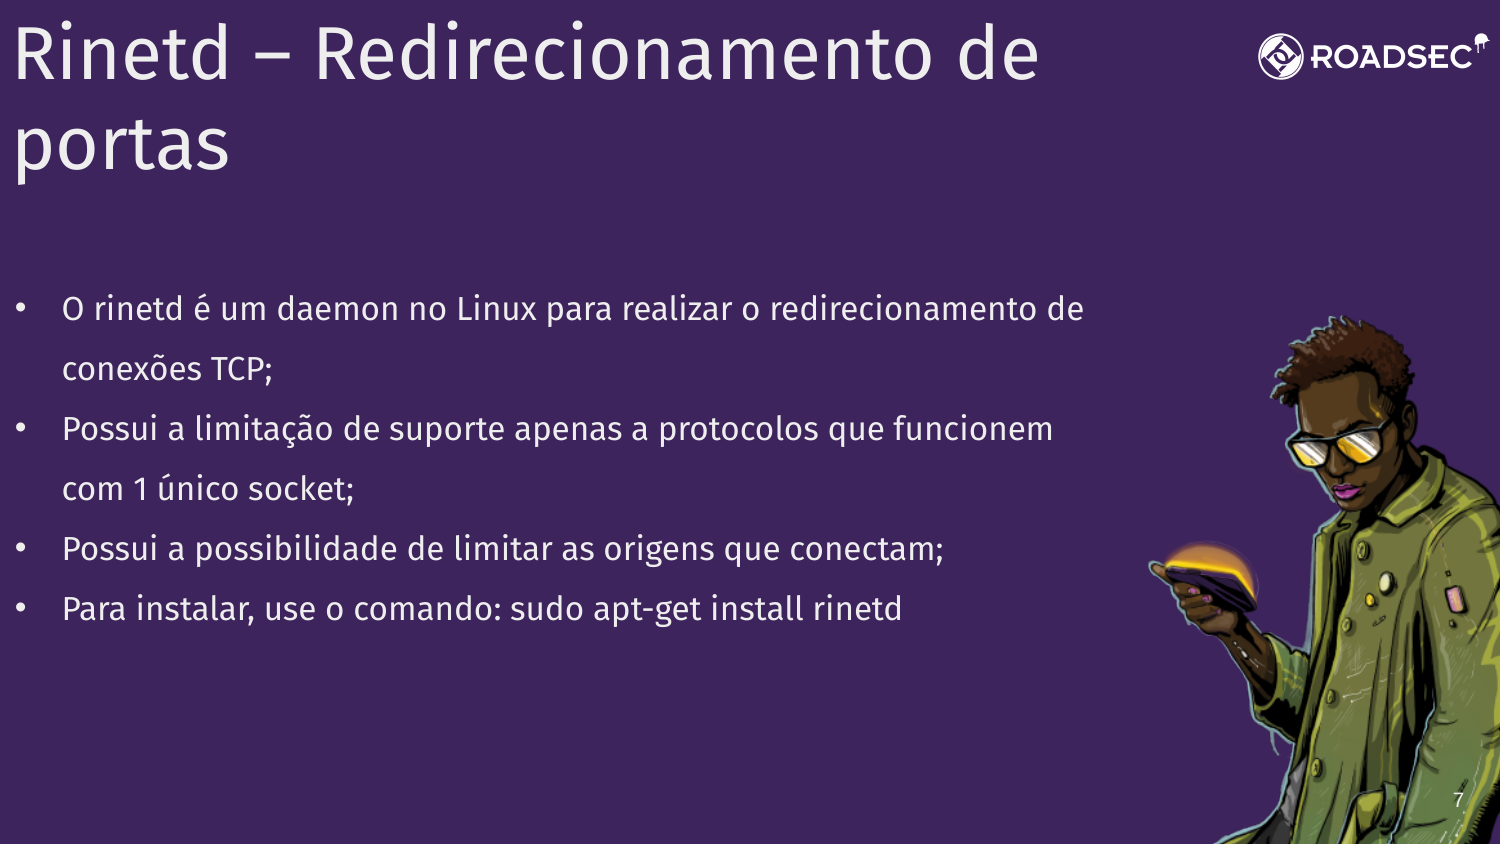

Rinetd – Redirecionamento de portas
O rinetd é um daemon no Linux para realizar o redirecionamento de conexões TCP;
Possui a limitação de suporte apenas a protocolos que funcionem com 1 único socket;
Possui a possibilidade de limitar as origens que conectam;
Para instalar, use o comando: sudo apt-get install rinetd
7